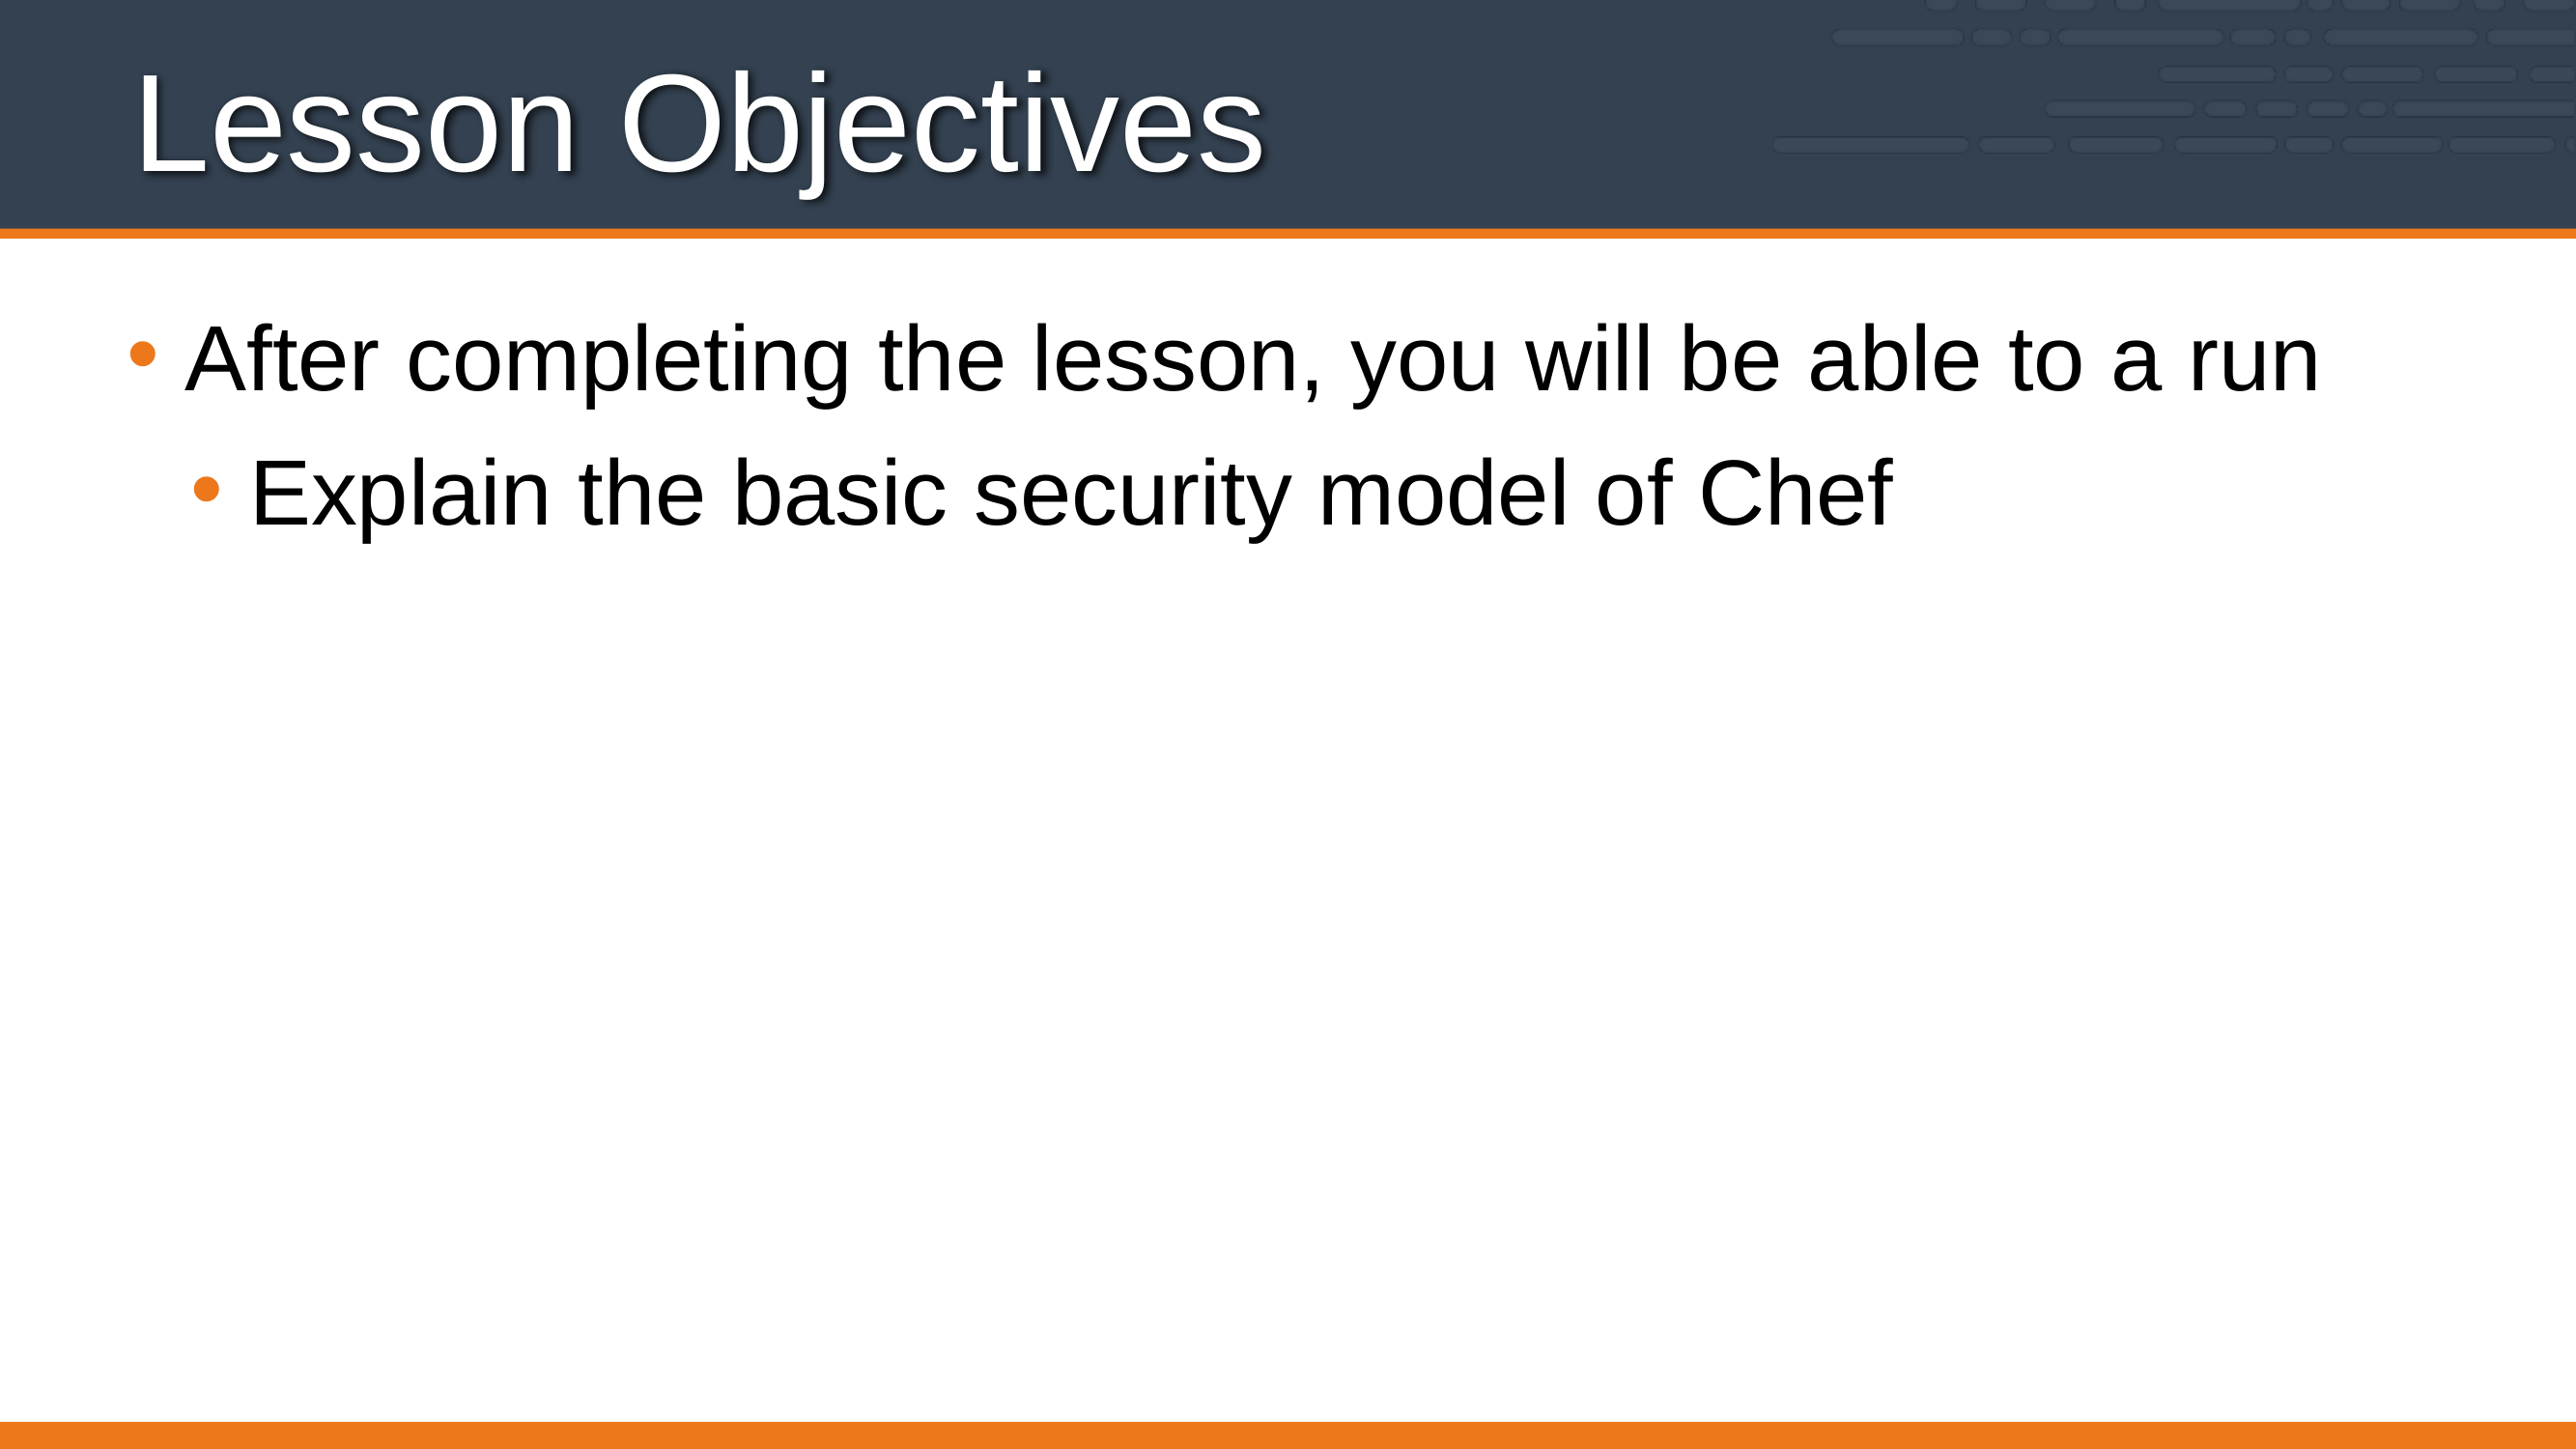

# Lesson Objectives
After completing the lesson, you will be able to a run
Explain the basic security model of Chef